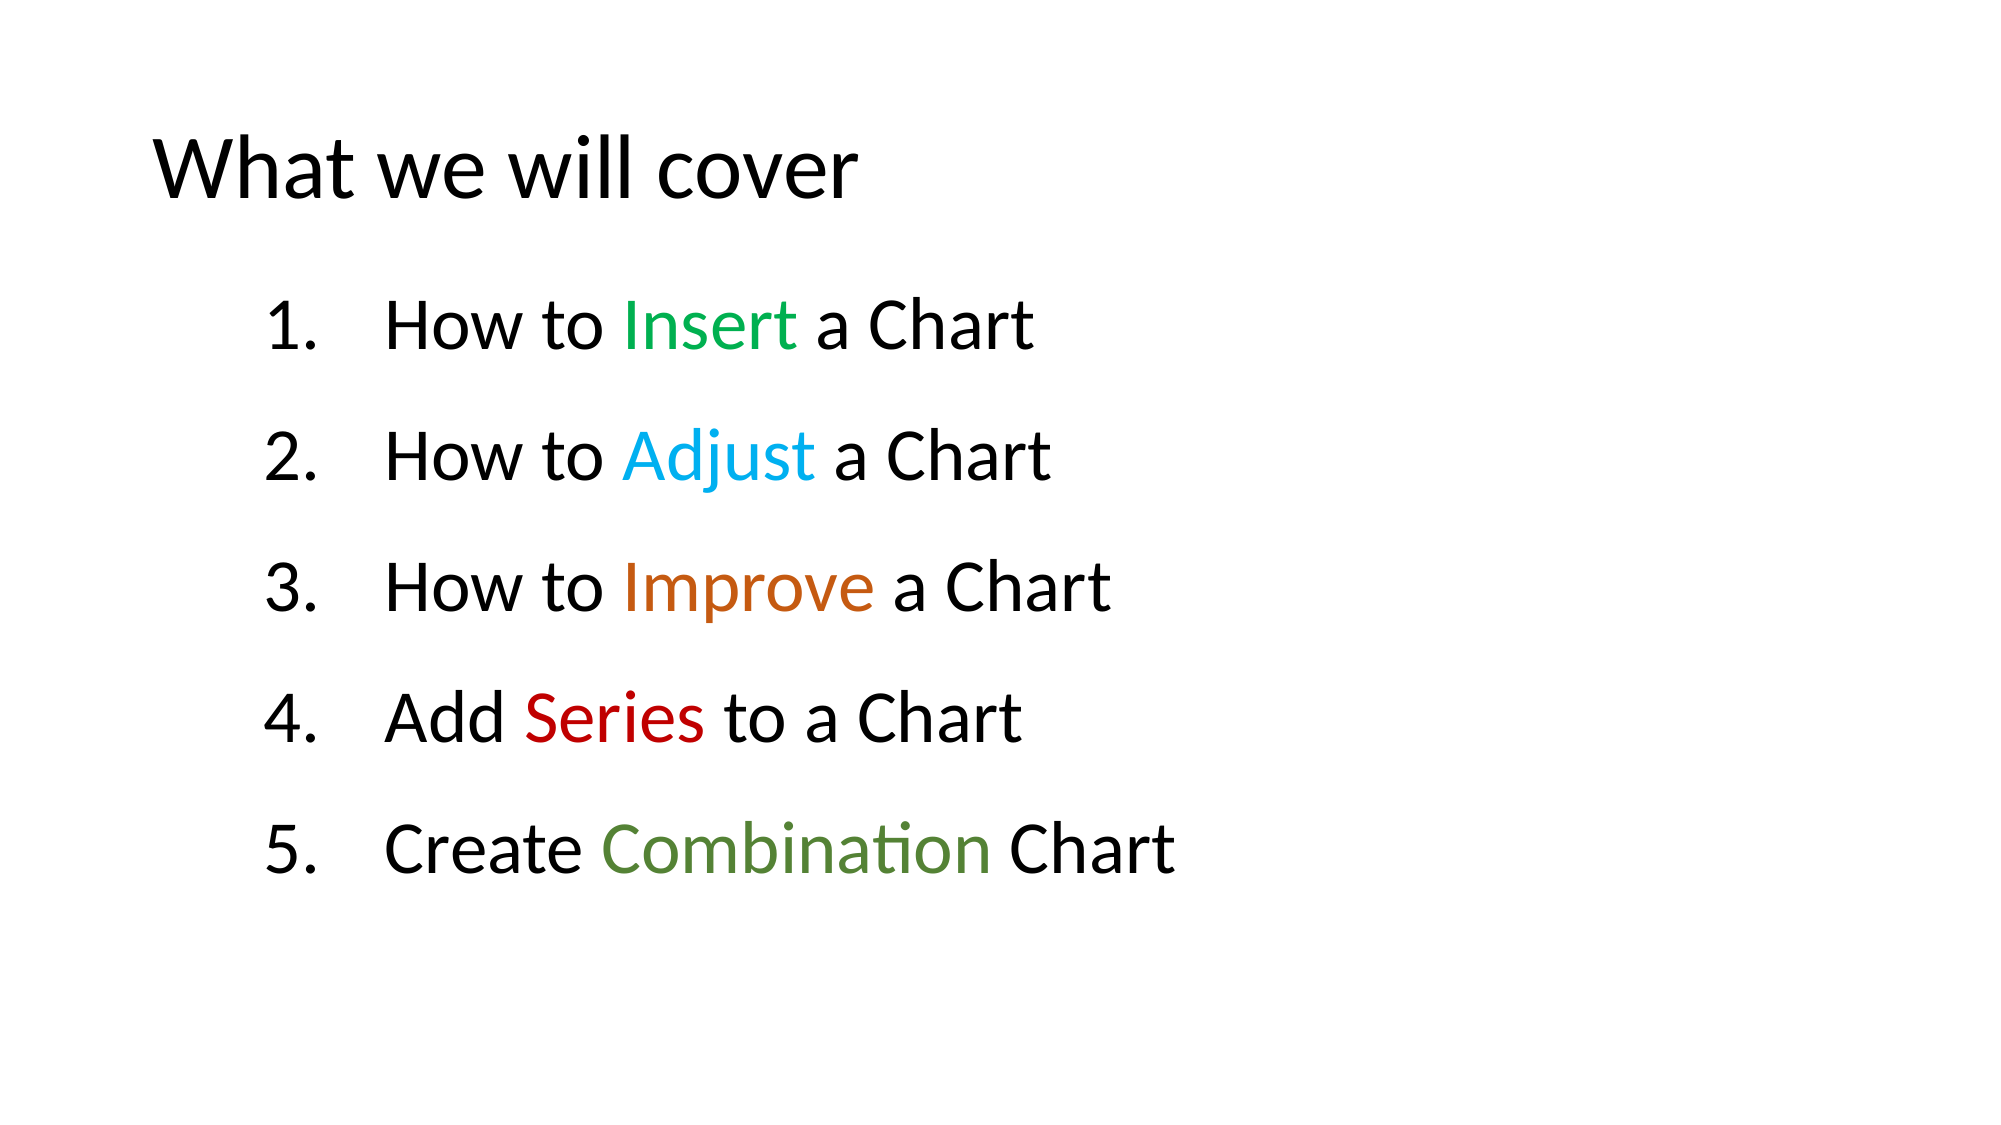

# What we will cover
How to Insert a Chart
How to Adjust a Chart
How to Improve a Chart
Add Series to a Chart
Create Combination Chart